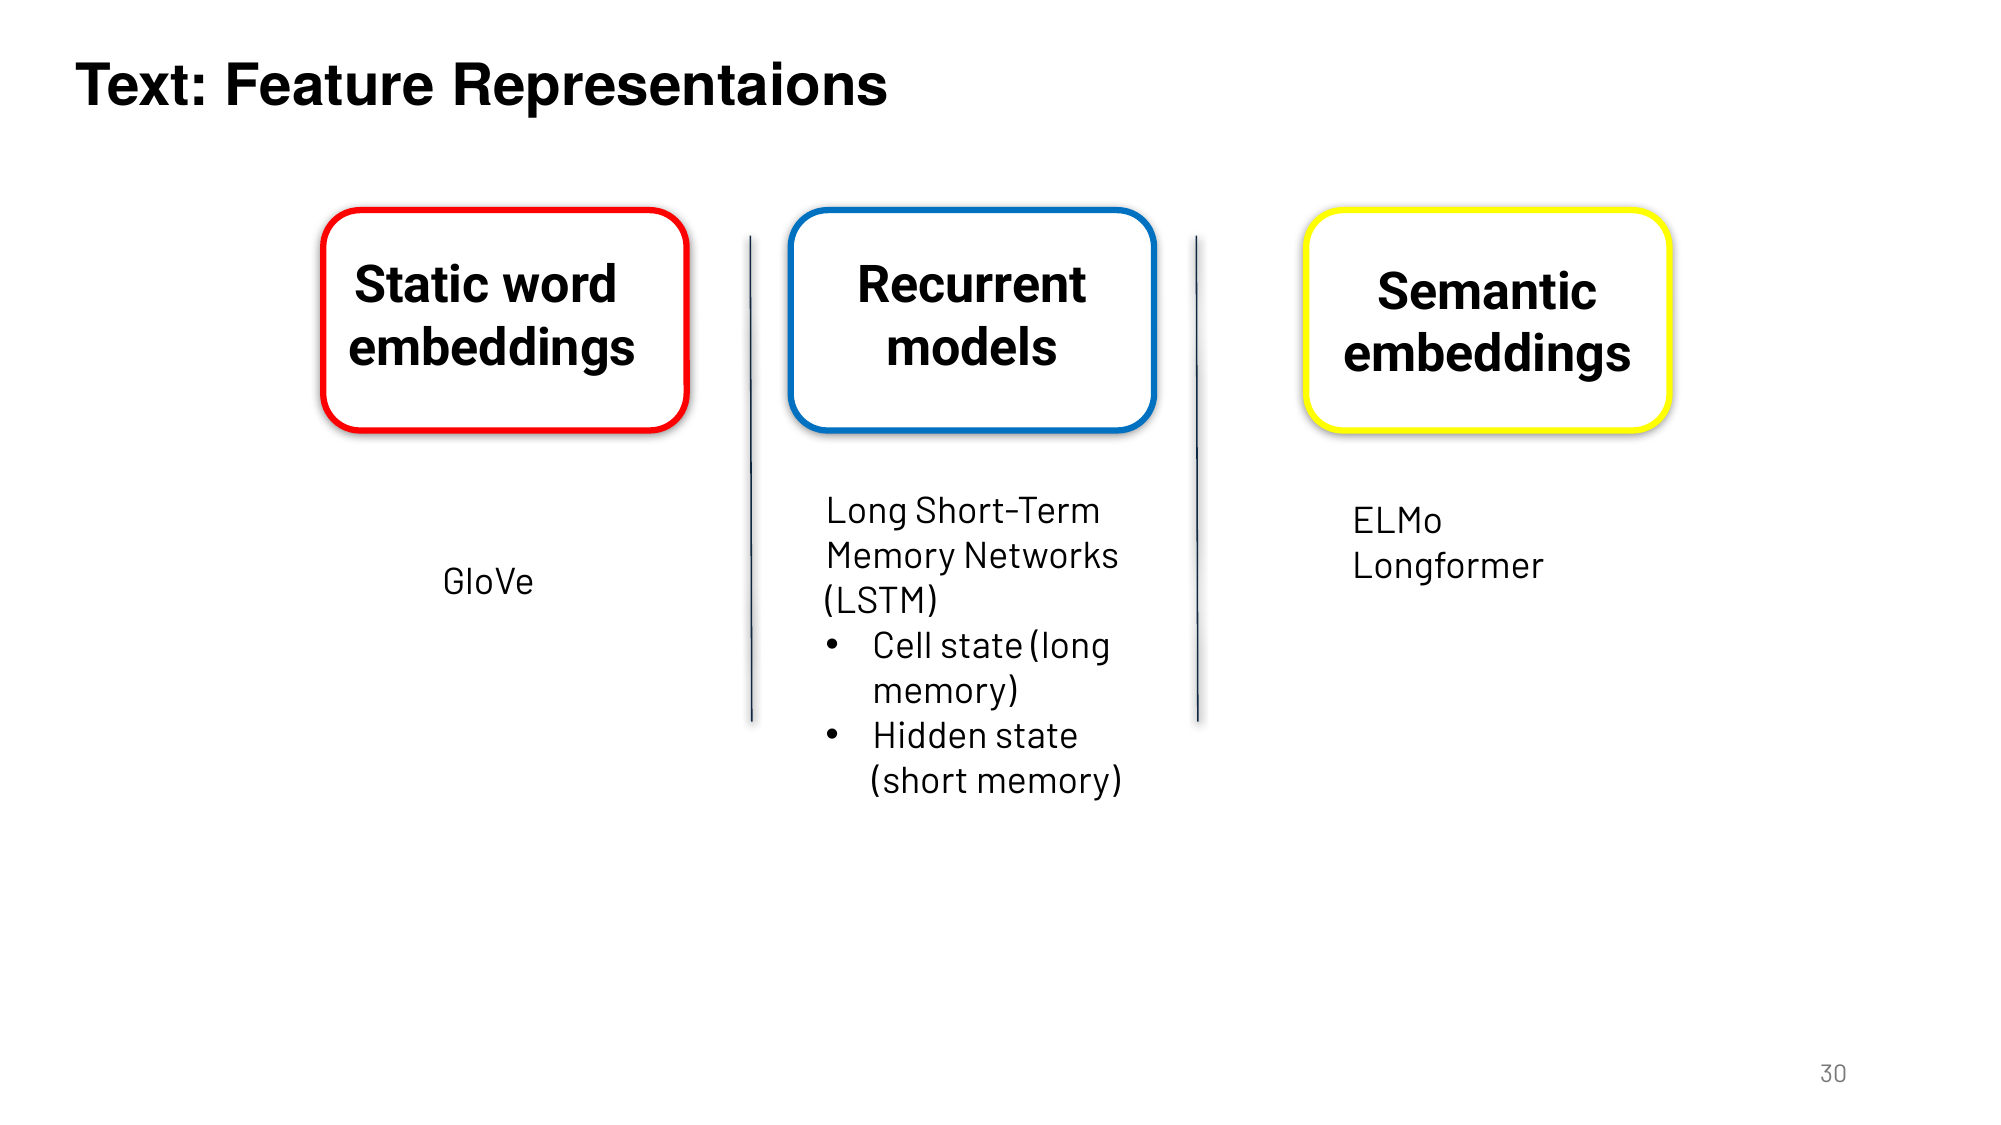

# Text: Feature Representaions

Recurrent models
Static word
embeddings
Semantic embeddings
Long Short-Term Memory Networks (LSTM)
Cell state (long memory)
Hidden state (short memory)
ELMo
Longformer
GloVe
30